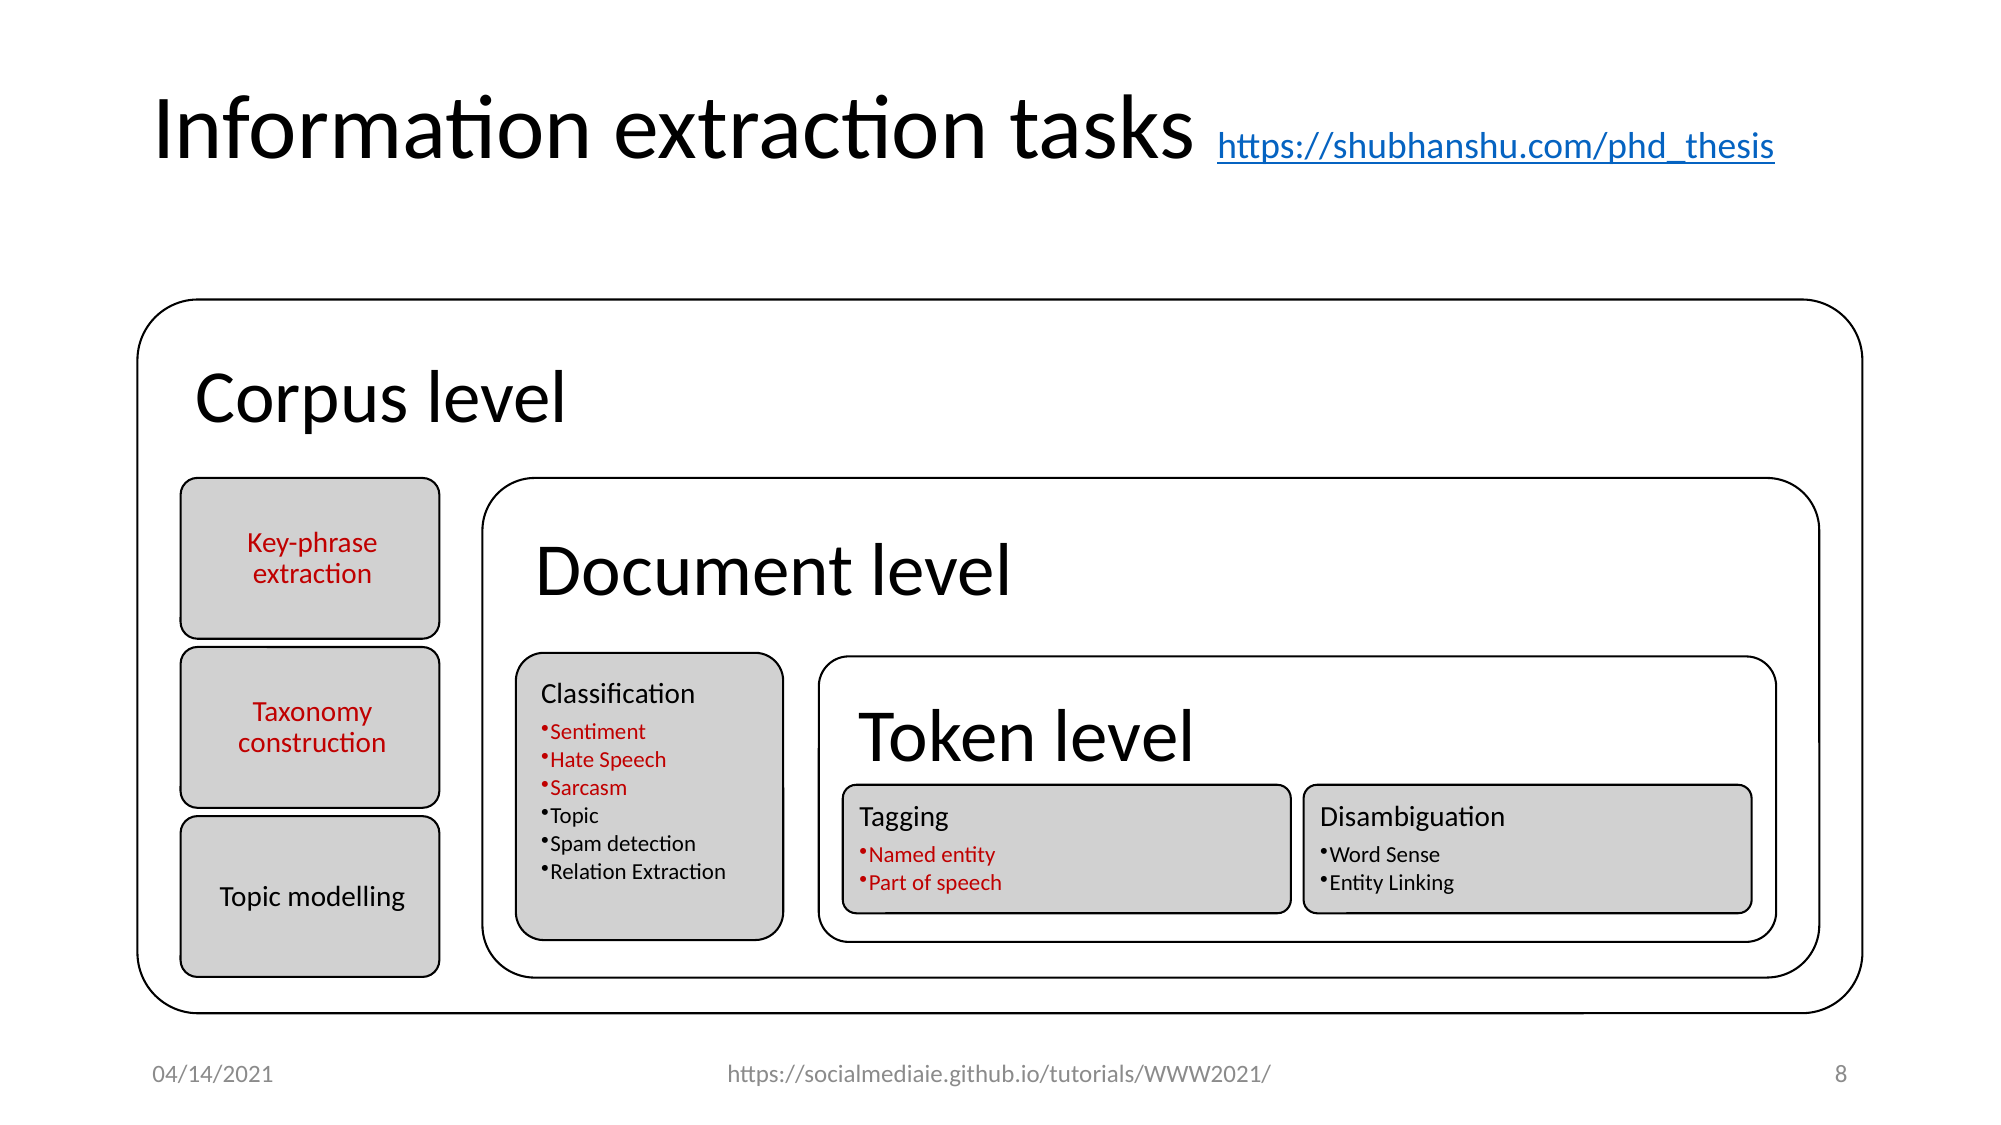

Information extraction tasks https://shubhanshu.com/phd_thesis
Corpus level
Key-phrase extraction
Taxonomy construction
Topic modelling
Document level
Classification
Sentiment
Hate Speech
Sarcasm
Topic
Spam detection
Relation Extraction
Token level
Tagging
Named entity
Part of speech
Disambiguation
Word Sense
Entity Linking
04/14/2021
https://socialmediaie.github.io/tutorials/WWW2021/
8